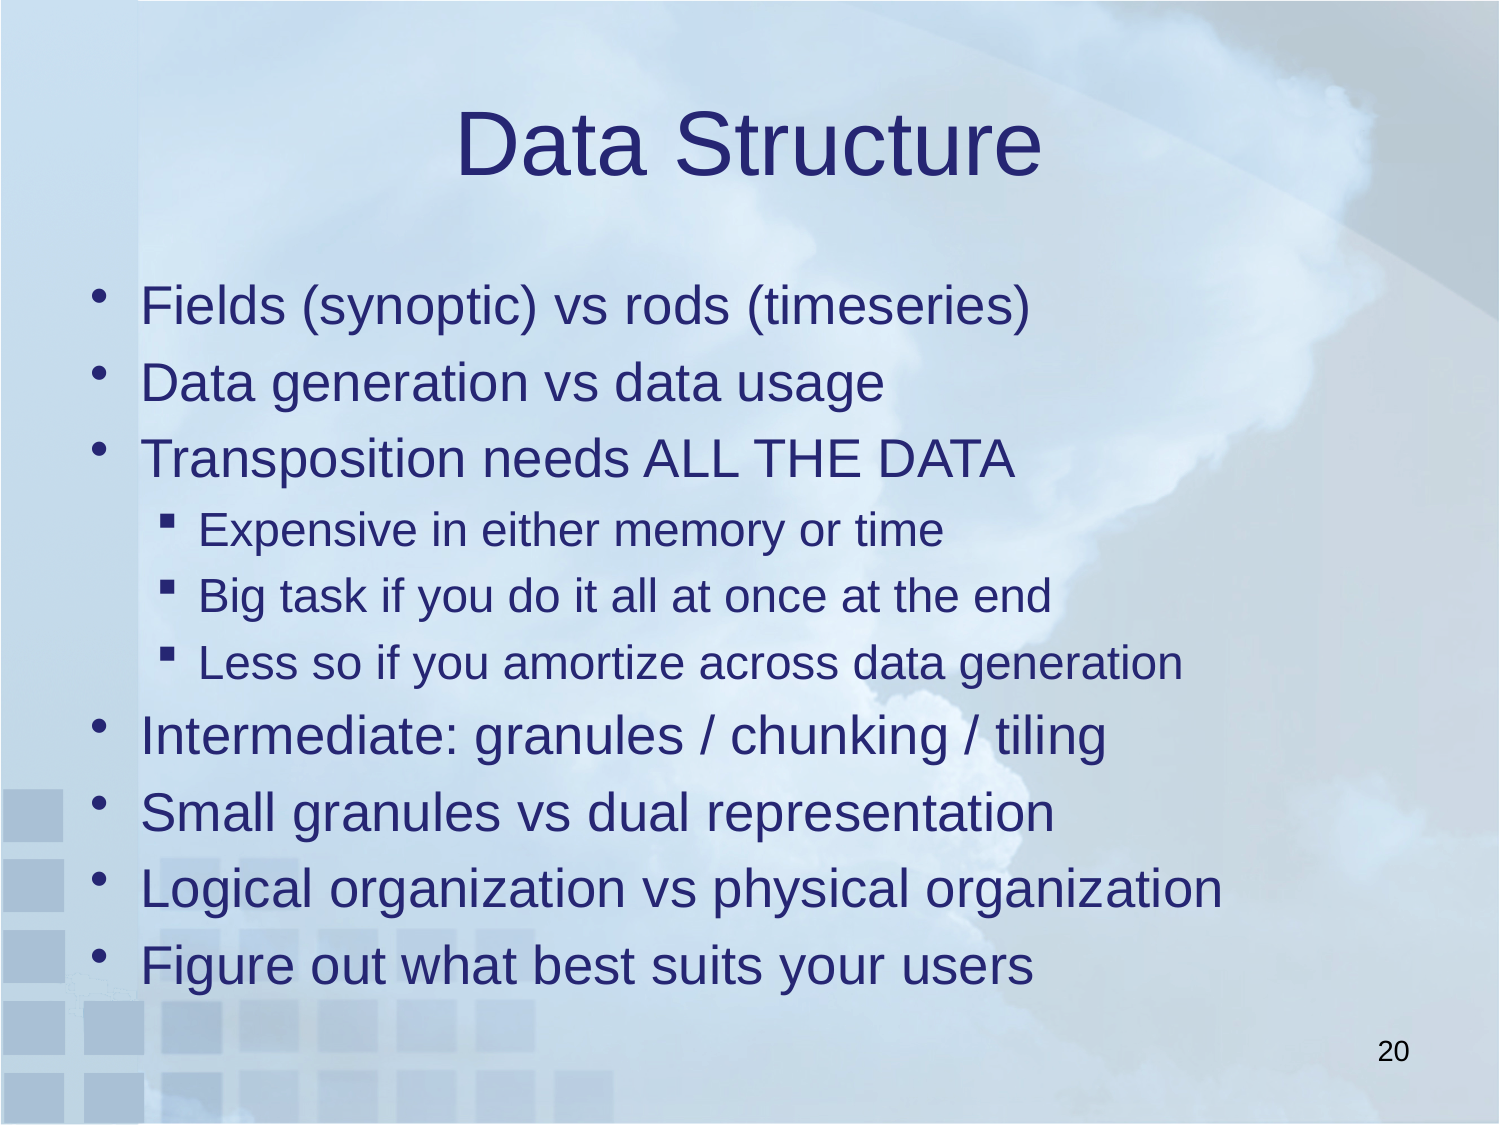

# Data Structure
Fields (synoptic) vs rods (timeseries)
Data generation vs data usage
Transposition needs ALL THE DATA
Expensive in either memory or time
Big task if you do it all at once at the end
Less so if you amortize across data generation
Intermediate: granules / chunking / tiling
Small granules vs dual representation
Logical organization vs physical organization
Figure out what best suits your users
20